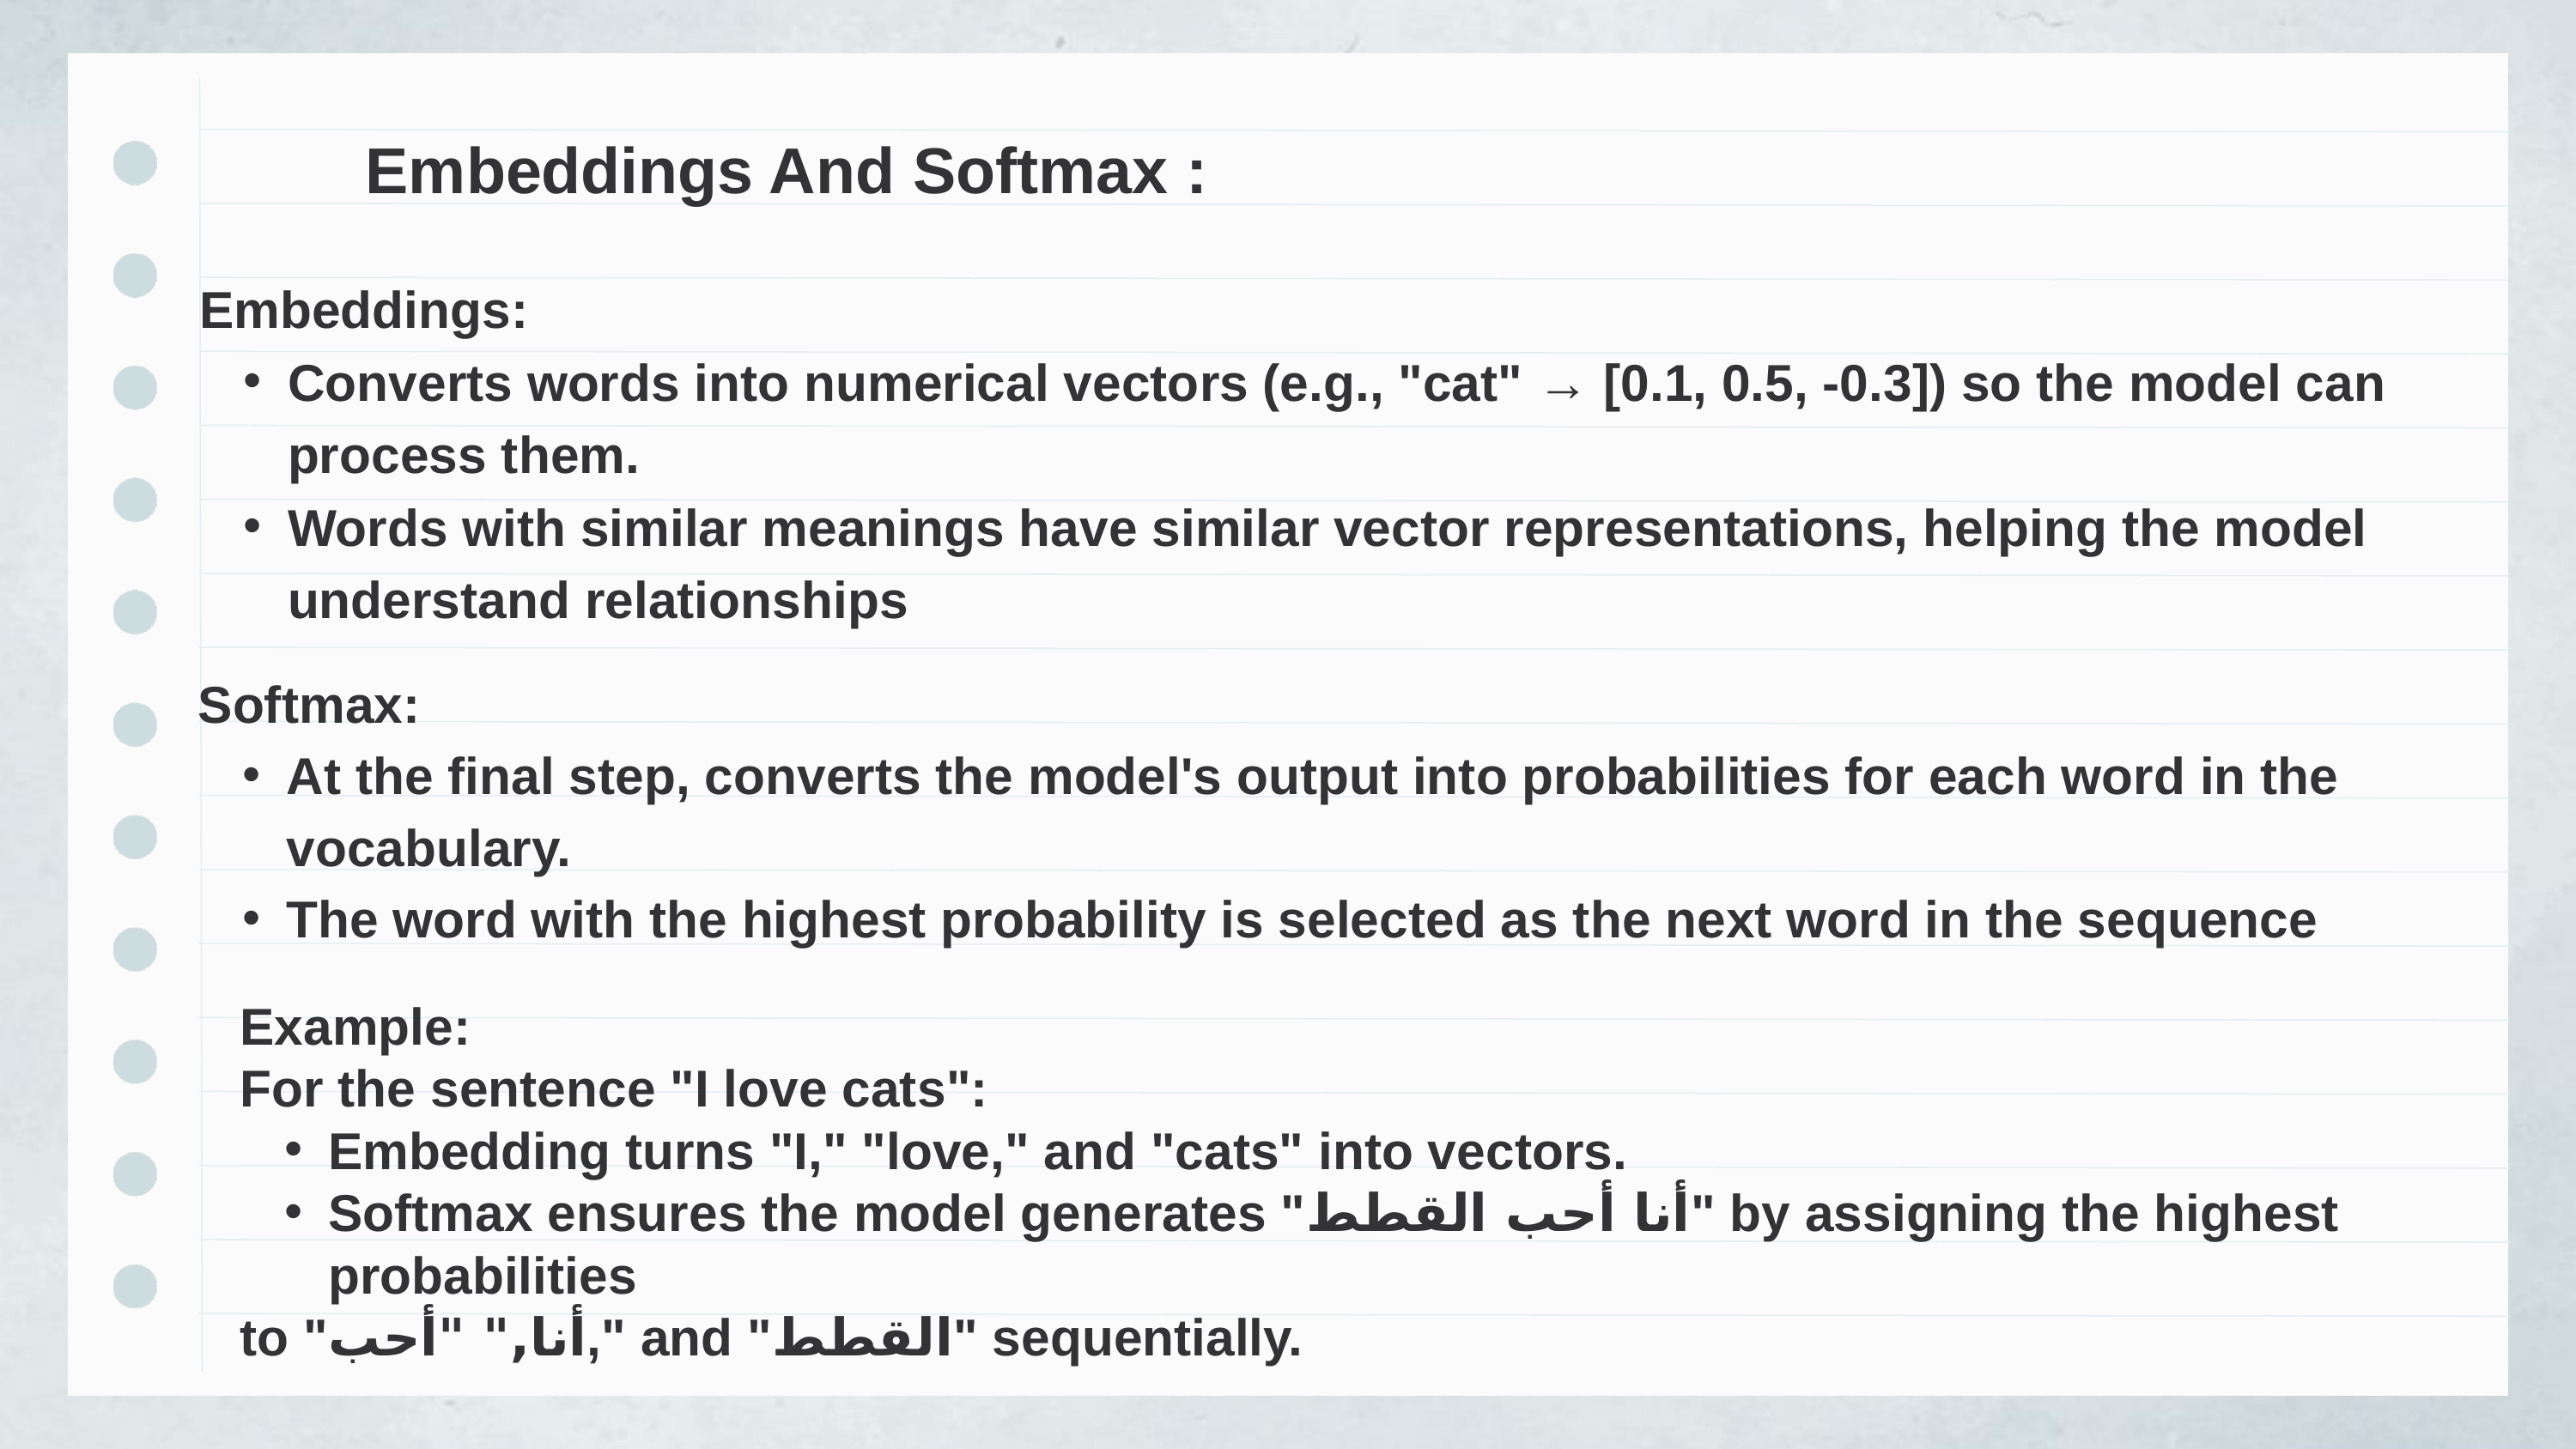

Embeddings And Softmax :

Embeddings:
Converts words into numerical vectors (e.g., "cat" → [0.1, 0.5, -0.3]) so the model can process them.
Words with similar meanings have similar vector representations, helping the model understand relationships

Softmax:
At the final step, converts the model's output into probabilities for each word in the vocabulary.
The word with the highest probability is selected as the next word in the sequence

Example:
For the sentence "I love cats":
Embedding turns "I," "love," and "cats" into vectors.
Softmax ensures the model generates "أنا أحب القطط" by assigning the highest probabilities
to "أنا," "أحب," and "القطط" sequentially.